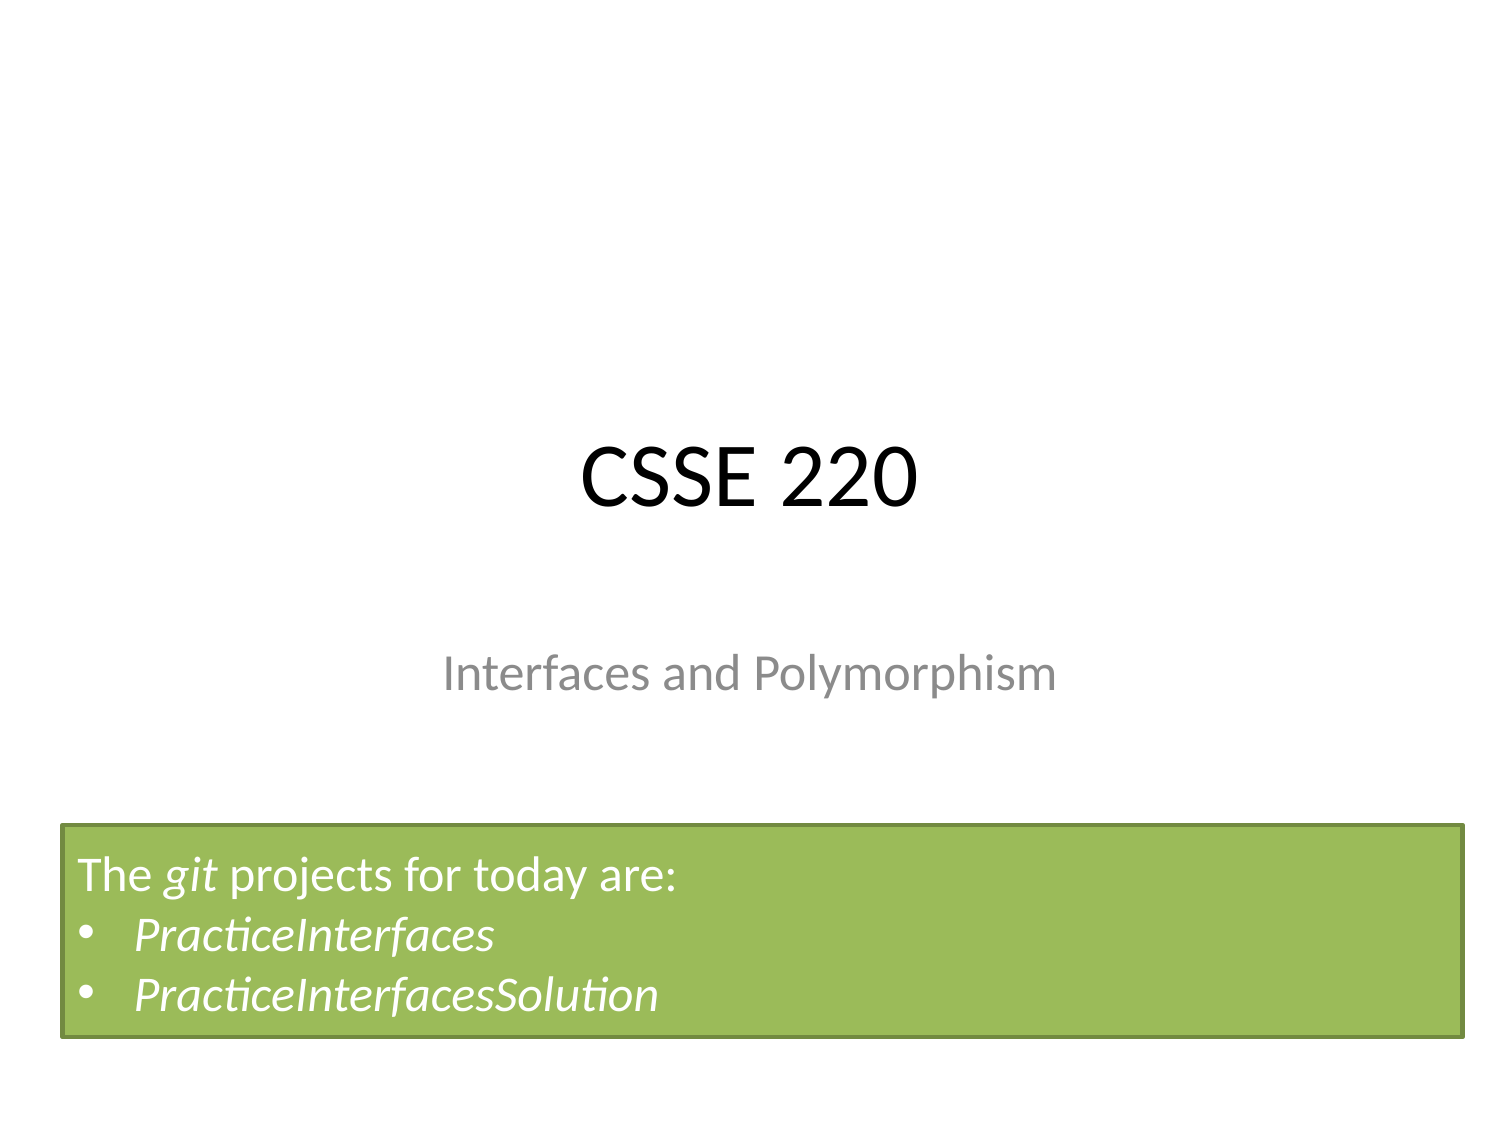

# CSSE 220
Interfaces and Polymorphism
The git projects for today are:
PracticeInterfaces
PracticeInterfacesSolution